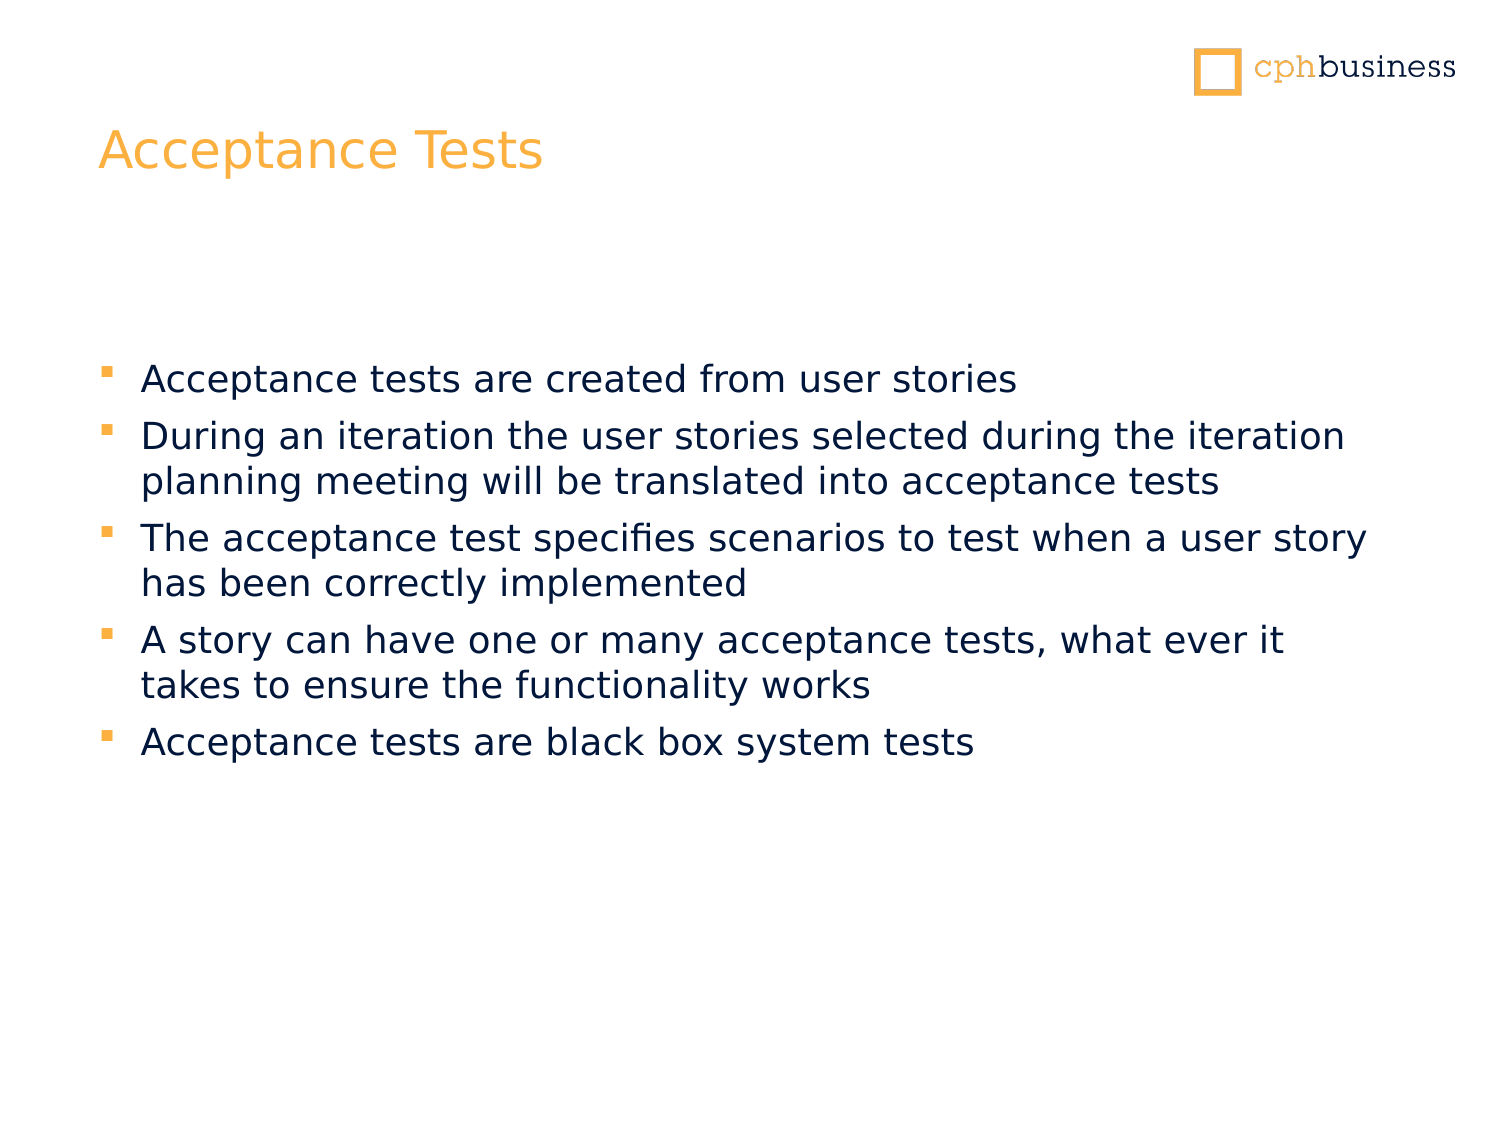

Acceptance Tests
Acceptance tests are created from user stories
During an iteration the user stories selected during the iteration planning meeting will be translated into acceptance tests
The acceptance test specifies scenarios to test when a user story has been correctly implemented
A story can have one or many acceptance tests, what ever it takes to ensure the functionality works
Acceptance tests are black box system tests